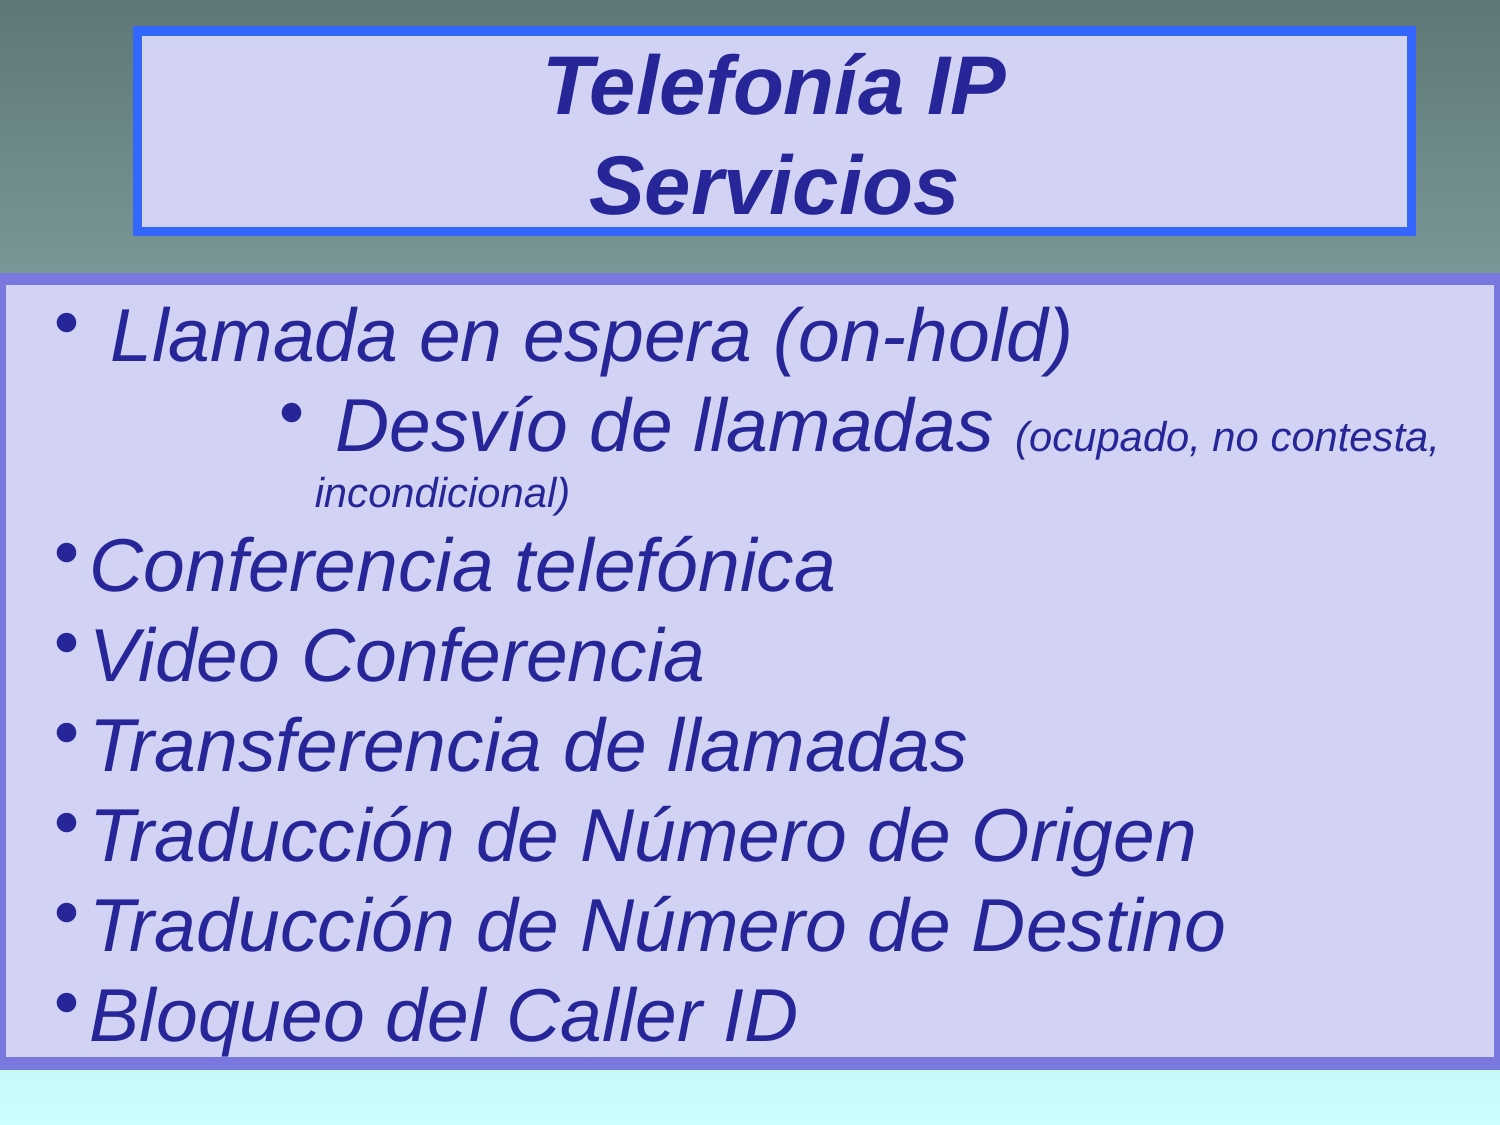

# Telefonía IP Servicios
 Llamada en espera (on-hold)
 Desvío de llamadas (ocupado, no contesta,   incondicional)
Conferencia telefónica
Video Conferencia
Transferencia de llamadas
Traducción de Número de Origen
Traducción de Número de Destino
Bloqueo del Caller ID